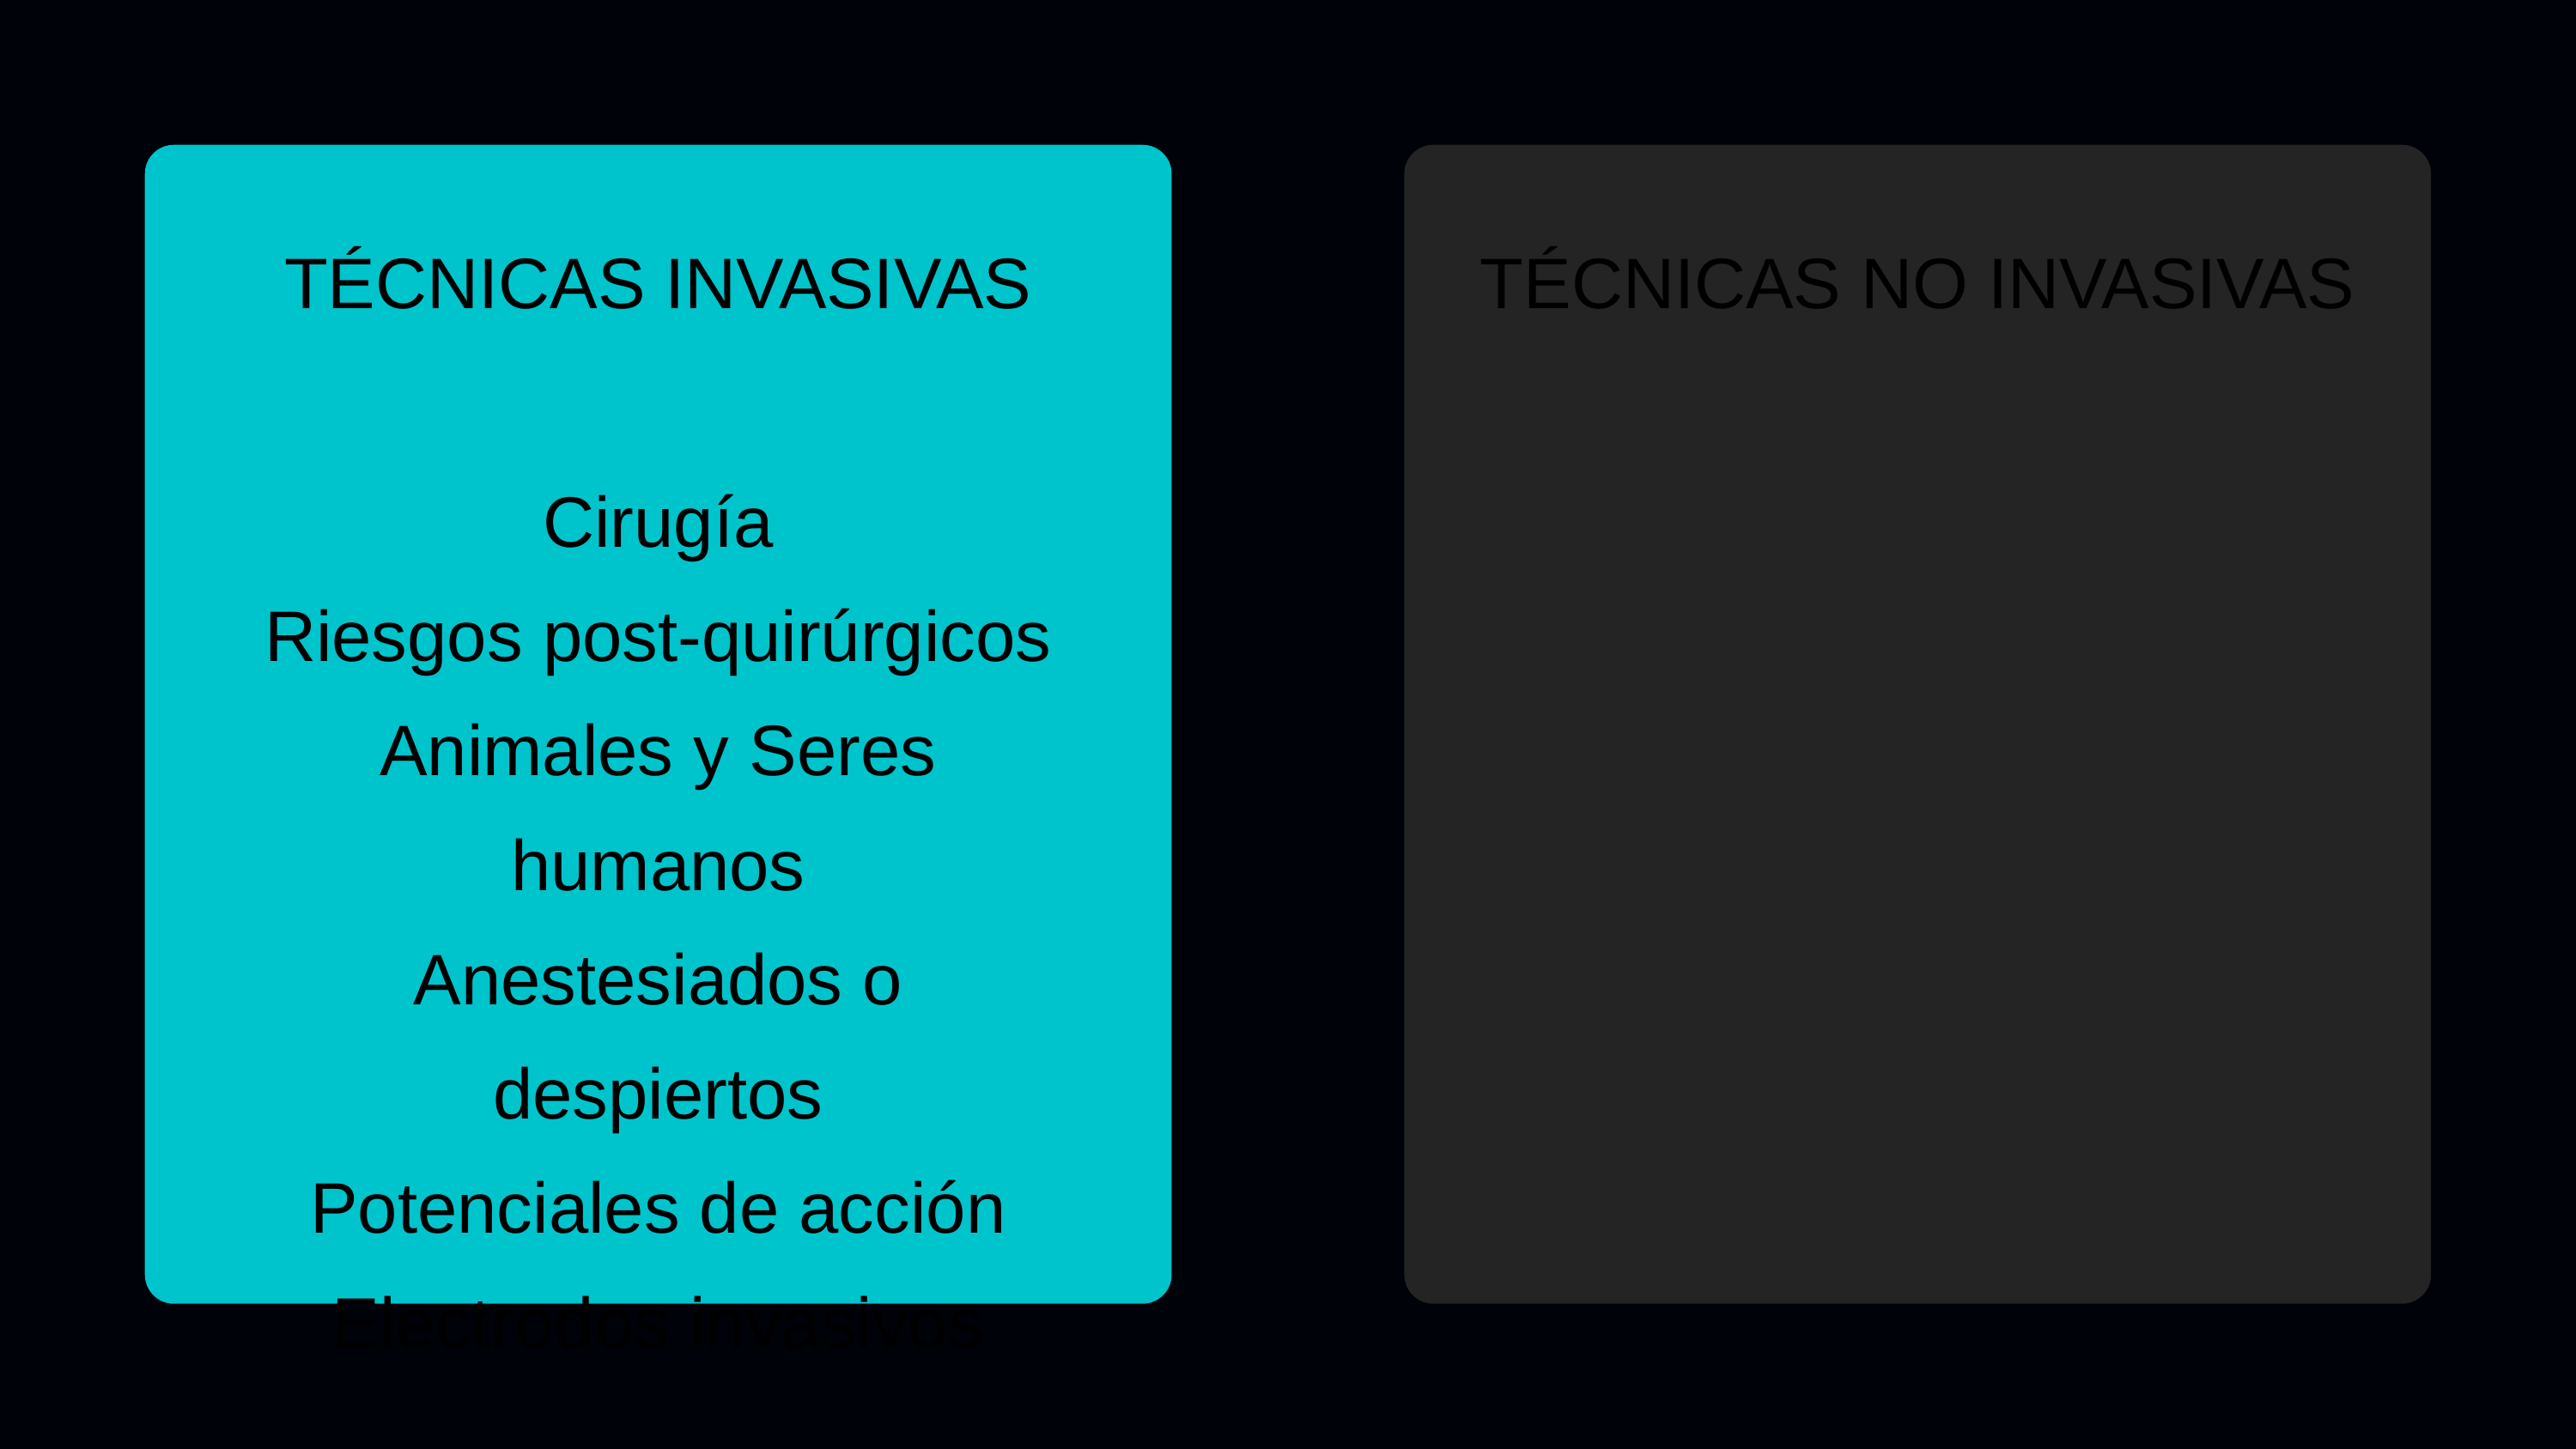

TÉCNICAS INVASIVAS

TÉCNICAS NO INVASIVAS

Cirugía
Riesgos post-quirúrgicos
Animales y Seres humanos
Anestesiados o despiertos
Potenciales de acción
Electrodos invasivos